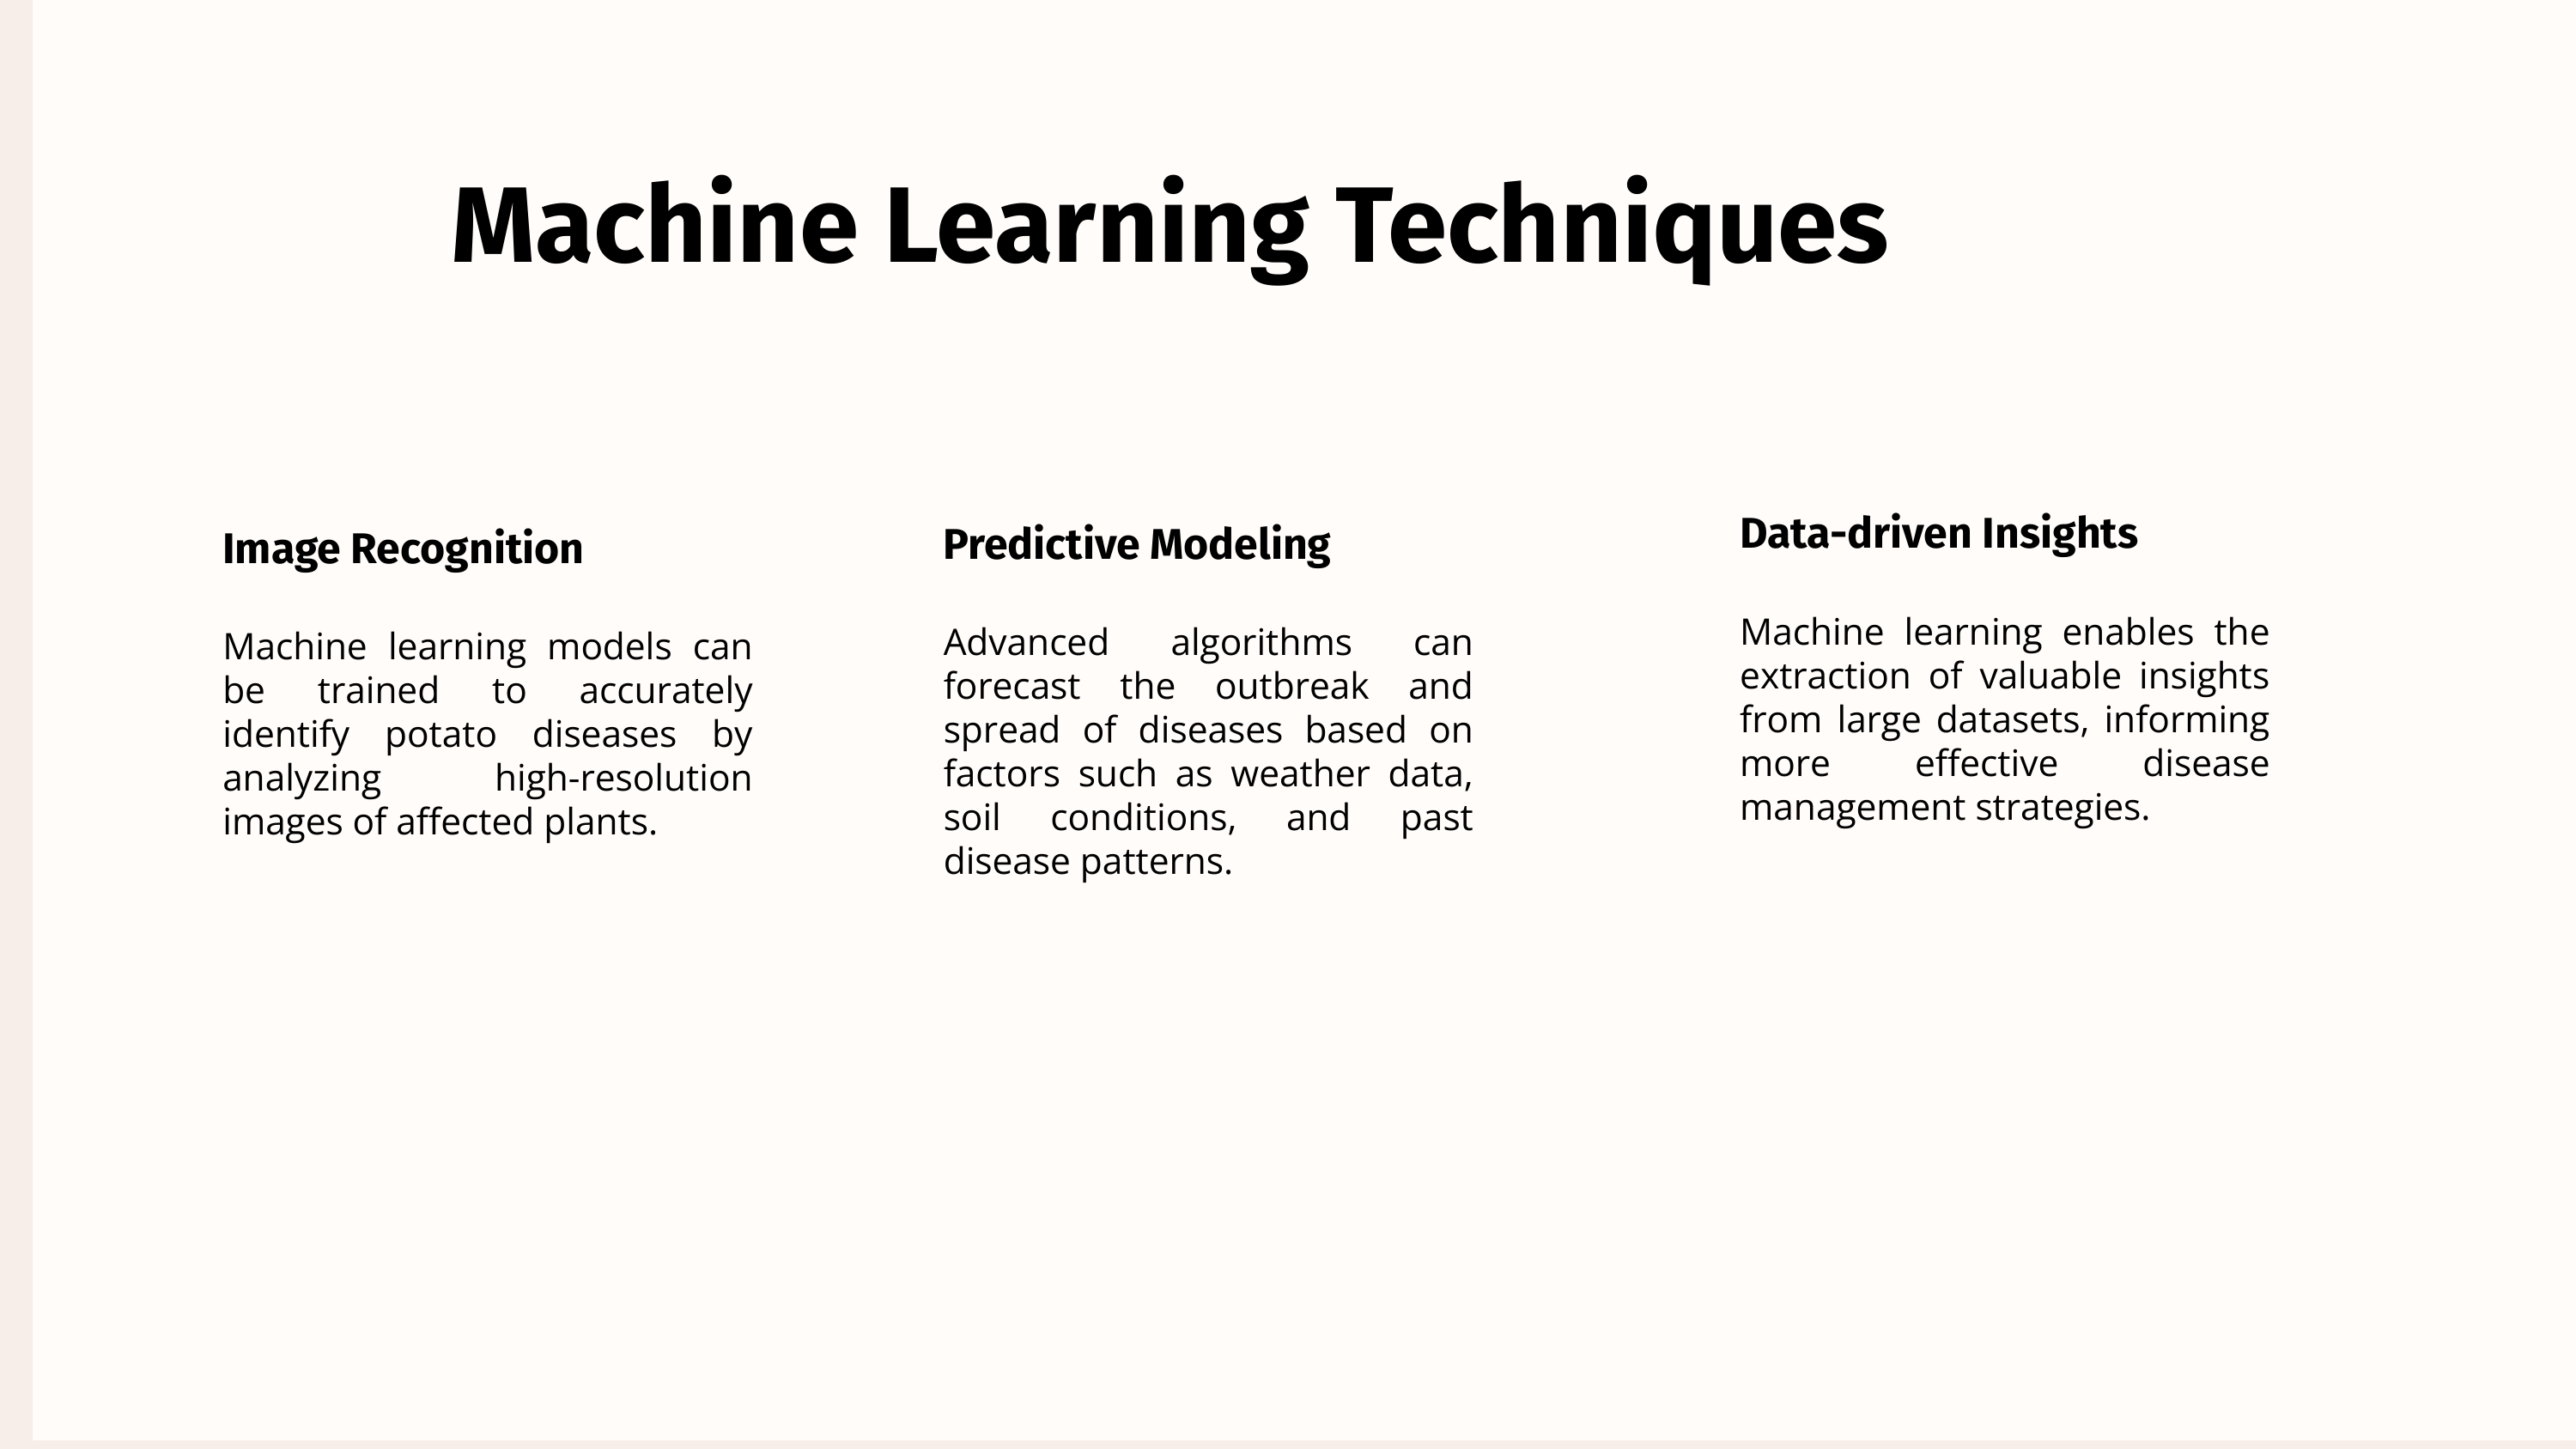

Machine Learning Techniques
Data-driven Insights

Machine learning enables the extraction of valuable insights from large datasets, informing more effective disease management strategies.
Predictive Modeling

Advanced algorithms can forecast the outbreak and spread of diseases based on factors such as weather data, soil conditions, and past disease patterns.
Image Recognition

Machine learning models can be trained to accurately identify potato diseases by analyzing high-resolution images of affected plants.